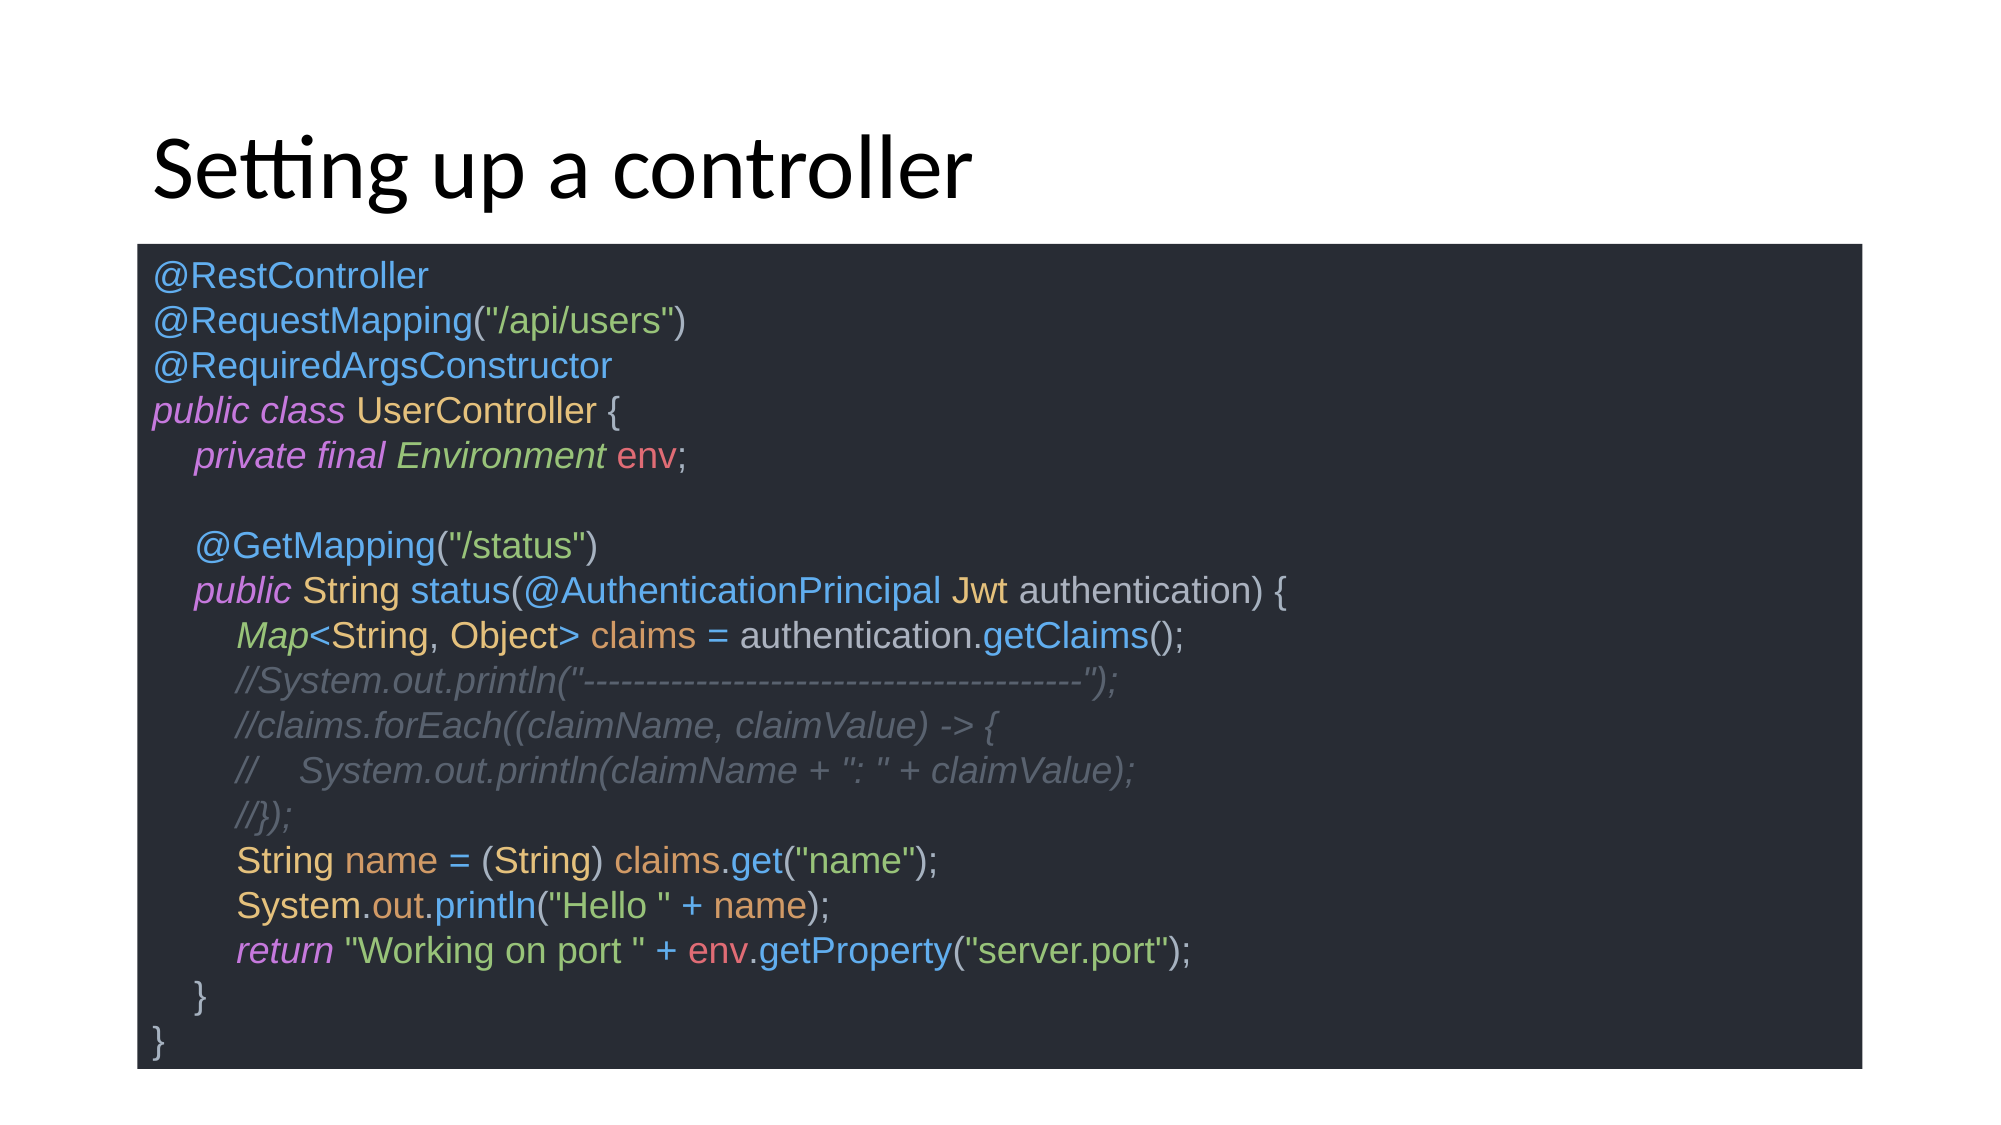

# Setting up a controller
@RestController
@RequestMapping("/api/users")
@RequiredArgsConstructor
public class UserController {
    private final Environment env;
    @GetMapping("/status")
    public String status(@AuthenticationPrincipal Jwt authentication) {
        Map<String, Object> claims = authentication.getClaims();
        //System.out.println("----------------------------------------");
        //claims.forEach((claimName, claimValue) -> {
        //    System.out.println(claimName + ": " + claimValue);
        //});
        String name = (String) claims.get("name");
        System.out.println("Hello " + name);
        return "Working on port " + env.getProperty("server.port");
    }
}